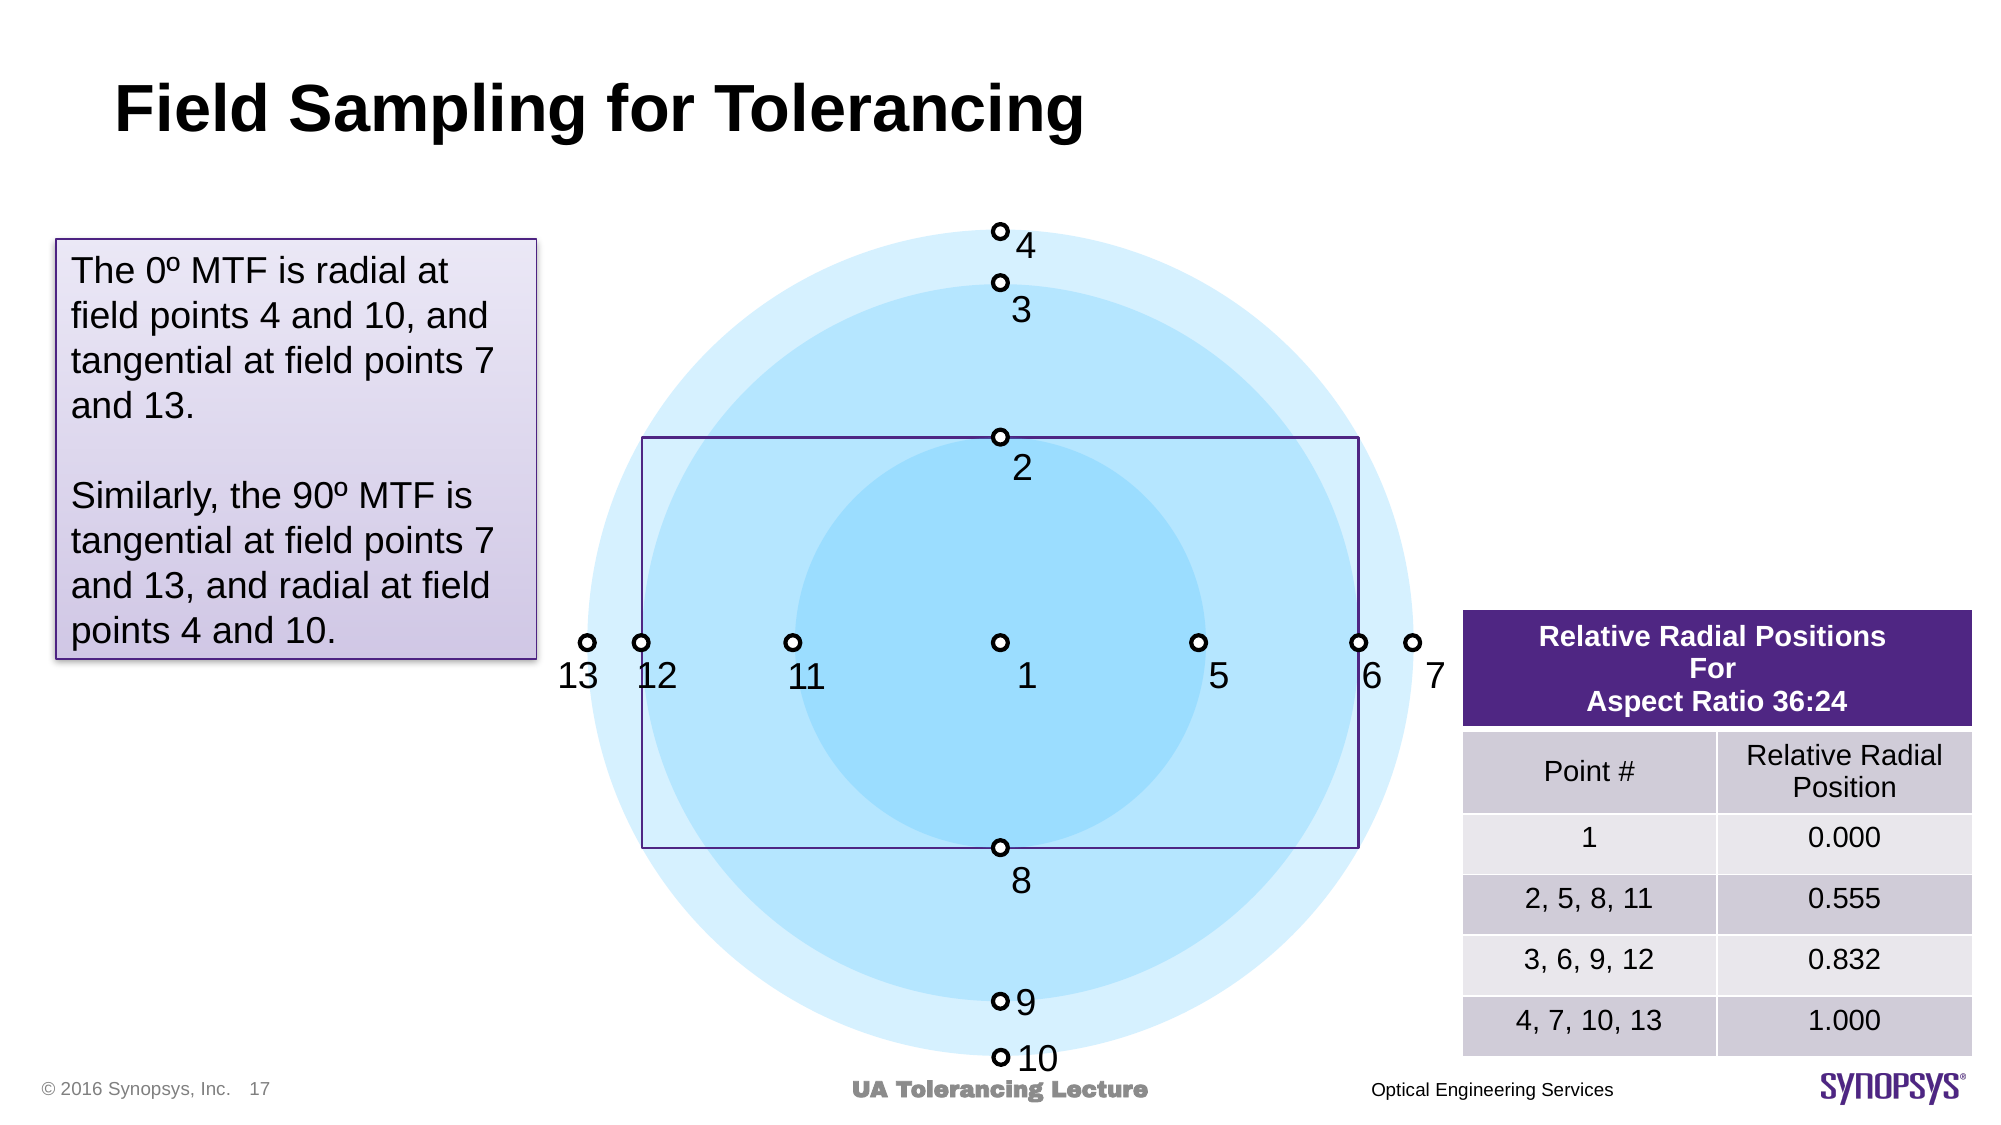

# Field Sampling for Tolerancing
4

The 0º MTF is radial at field points 4 and 10, and tangential at field points 7 and 13.

Similarly, the 90º MTF is tangential at field points 7 and 13, and radial at field points 4 and 10.
3
2
| Relative Radial Positions For Aspect Ratio 36:24 |  |
| --- | --- |
| Point # | Relative Radial Position |
| 1 | 0.000 |
| 2, 5, 8, 11 | 0.555 |
| 3, 6, 9, 12 | 0.832 |
| 4, 7, 10, 13 | 1.000 |
13
12
1
5
6
7
11
8
9
10
UA Tolerancing Lecture